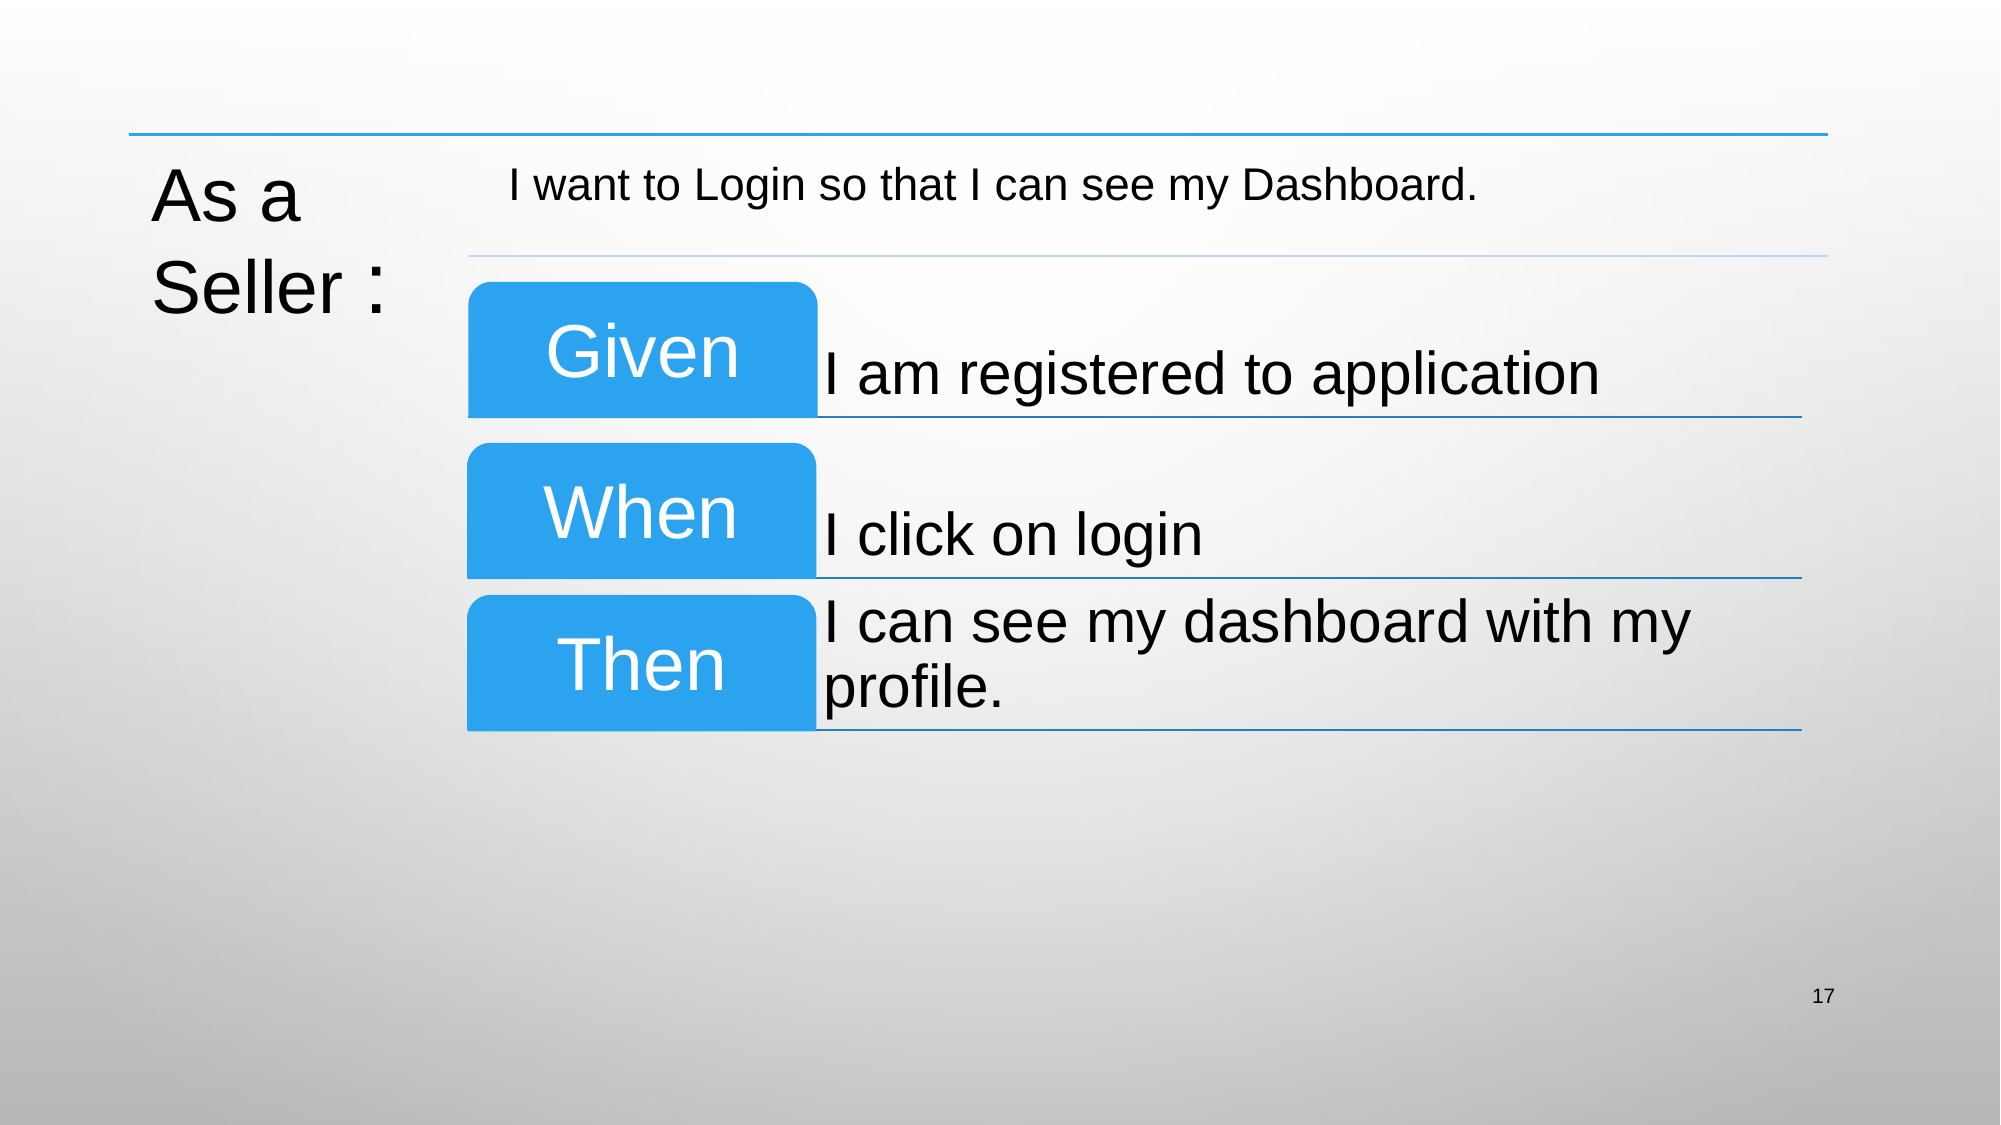

As a Seller :

I want to Login so that I can see my Dashboard.

I am registered to application
Given

I click on login
When

I can see my dashboard with my profile.
Then

17